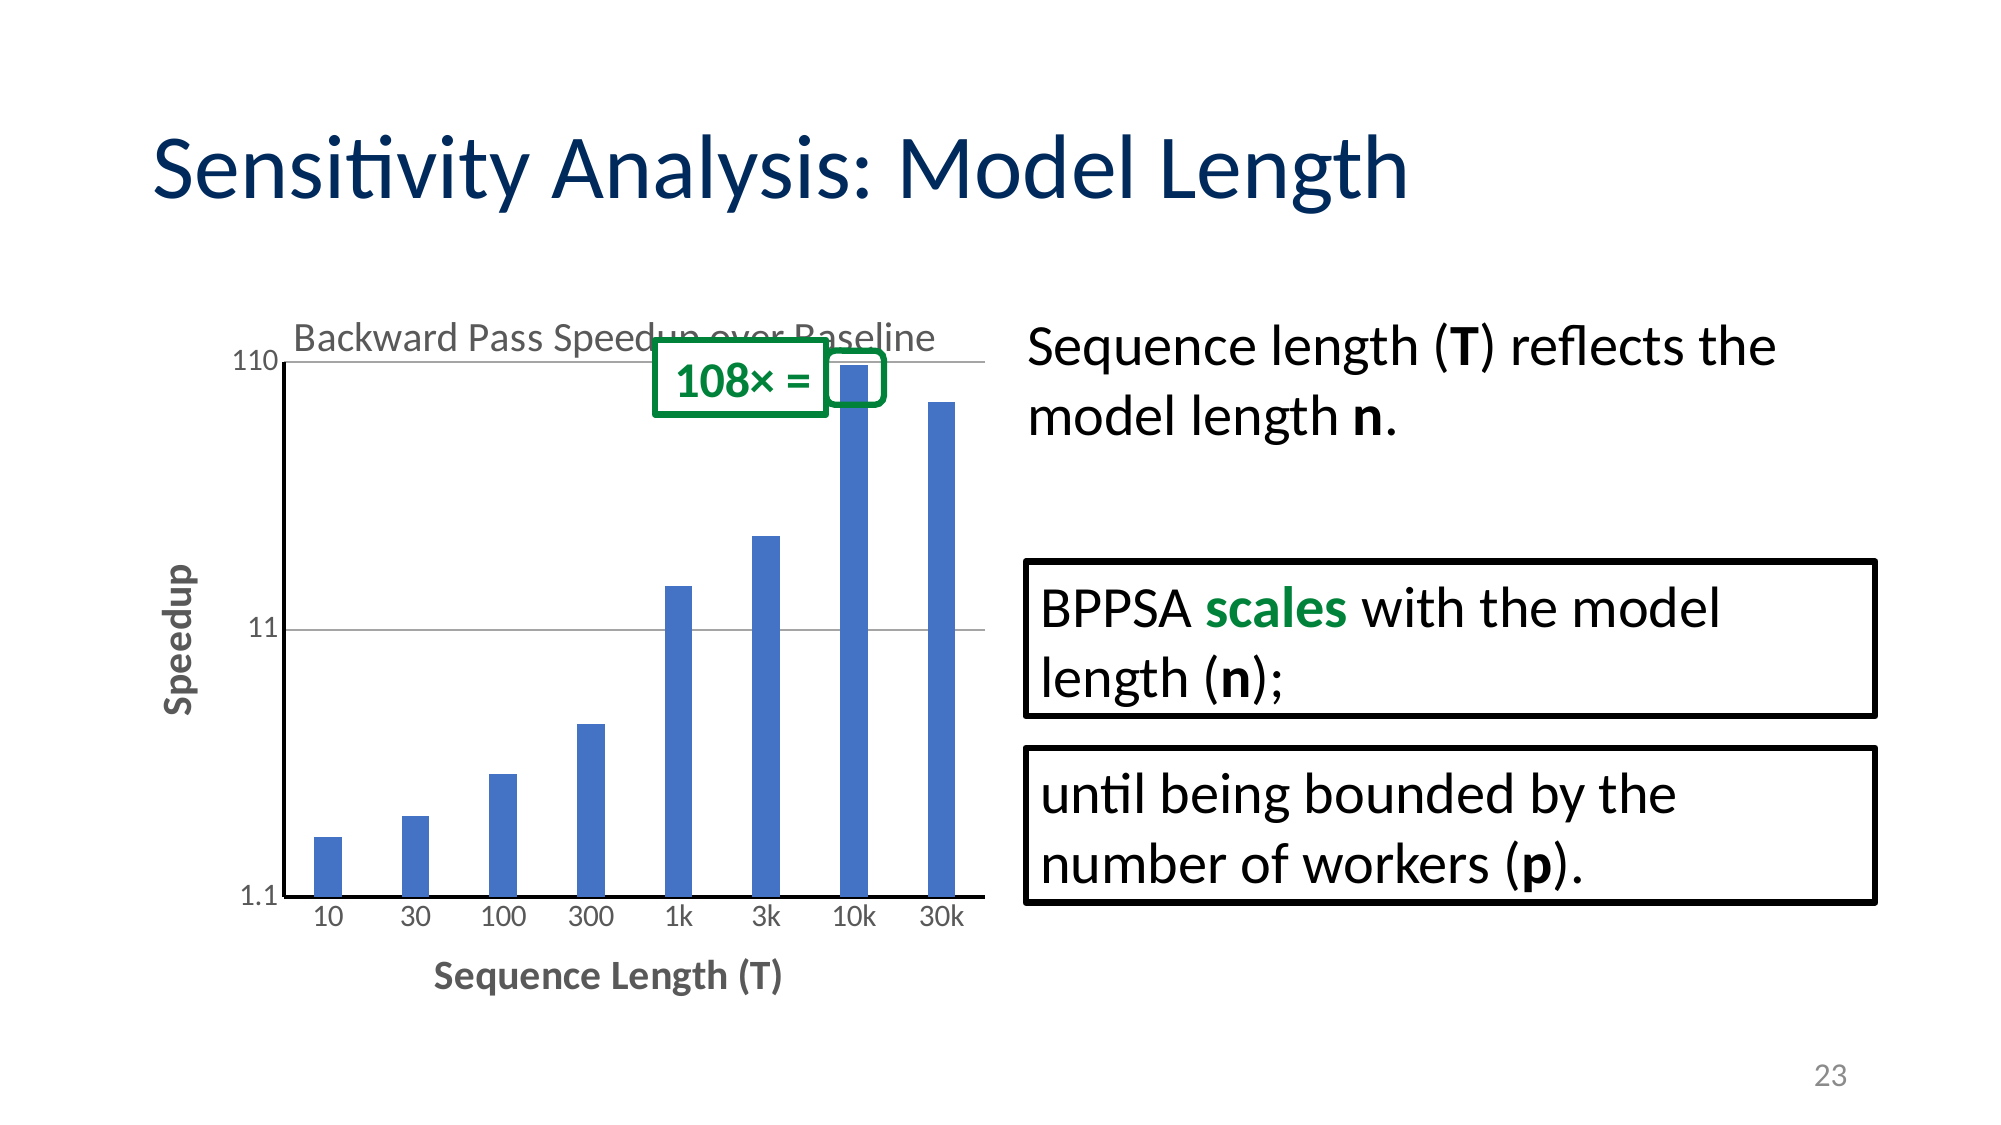

# Sensitivity Analysis: Model Length

### Chart: Backward Pass Speedup over Baseline

| Category | 2080ti |
|---|---|
| 10 | 1.83907928981521 |
| 30 | 2.21701880382248 |
| 100 | 3.18594897193144 |
| 300 | 4.89899401331955 |
| 1k | 16.0802842746968 |
| 3k | 24.7040337945144 |
| 10k | 107.909487512873 |
| 30k | 78.1713138732114 |
Sequence length (T) reflects the model length n.
108× =

BPPSA scales with the model length (n);
until being bounded by the number of workers (p).
23